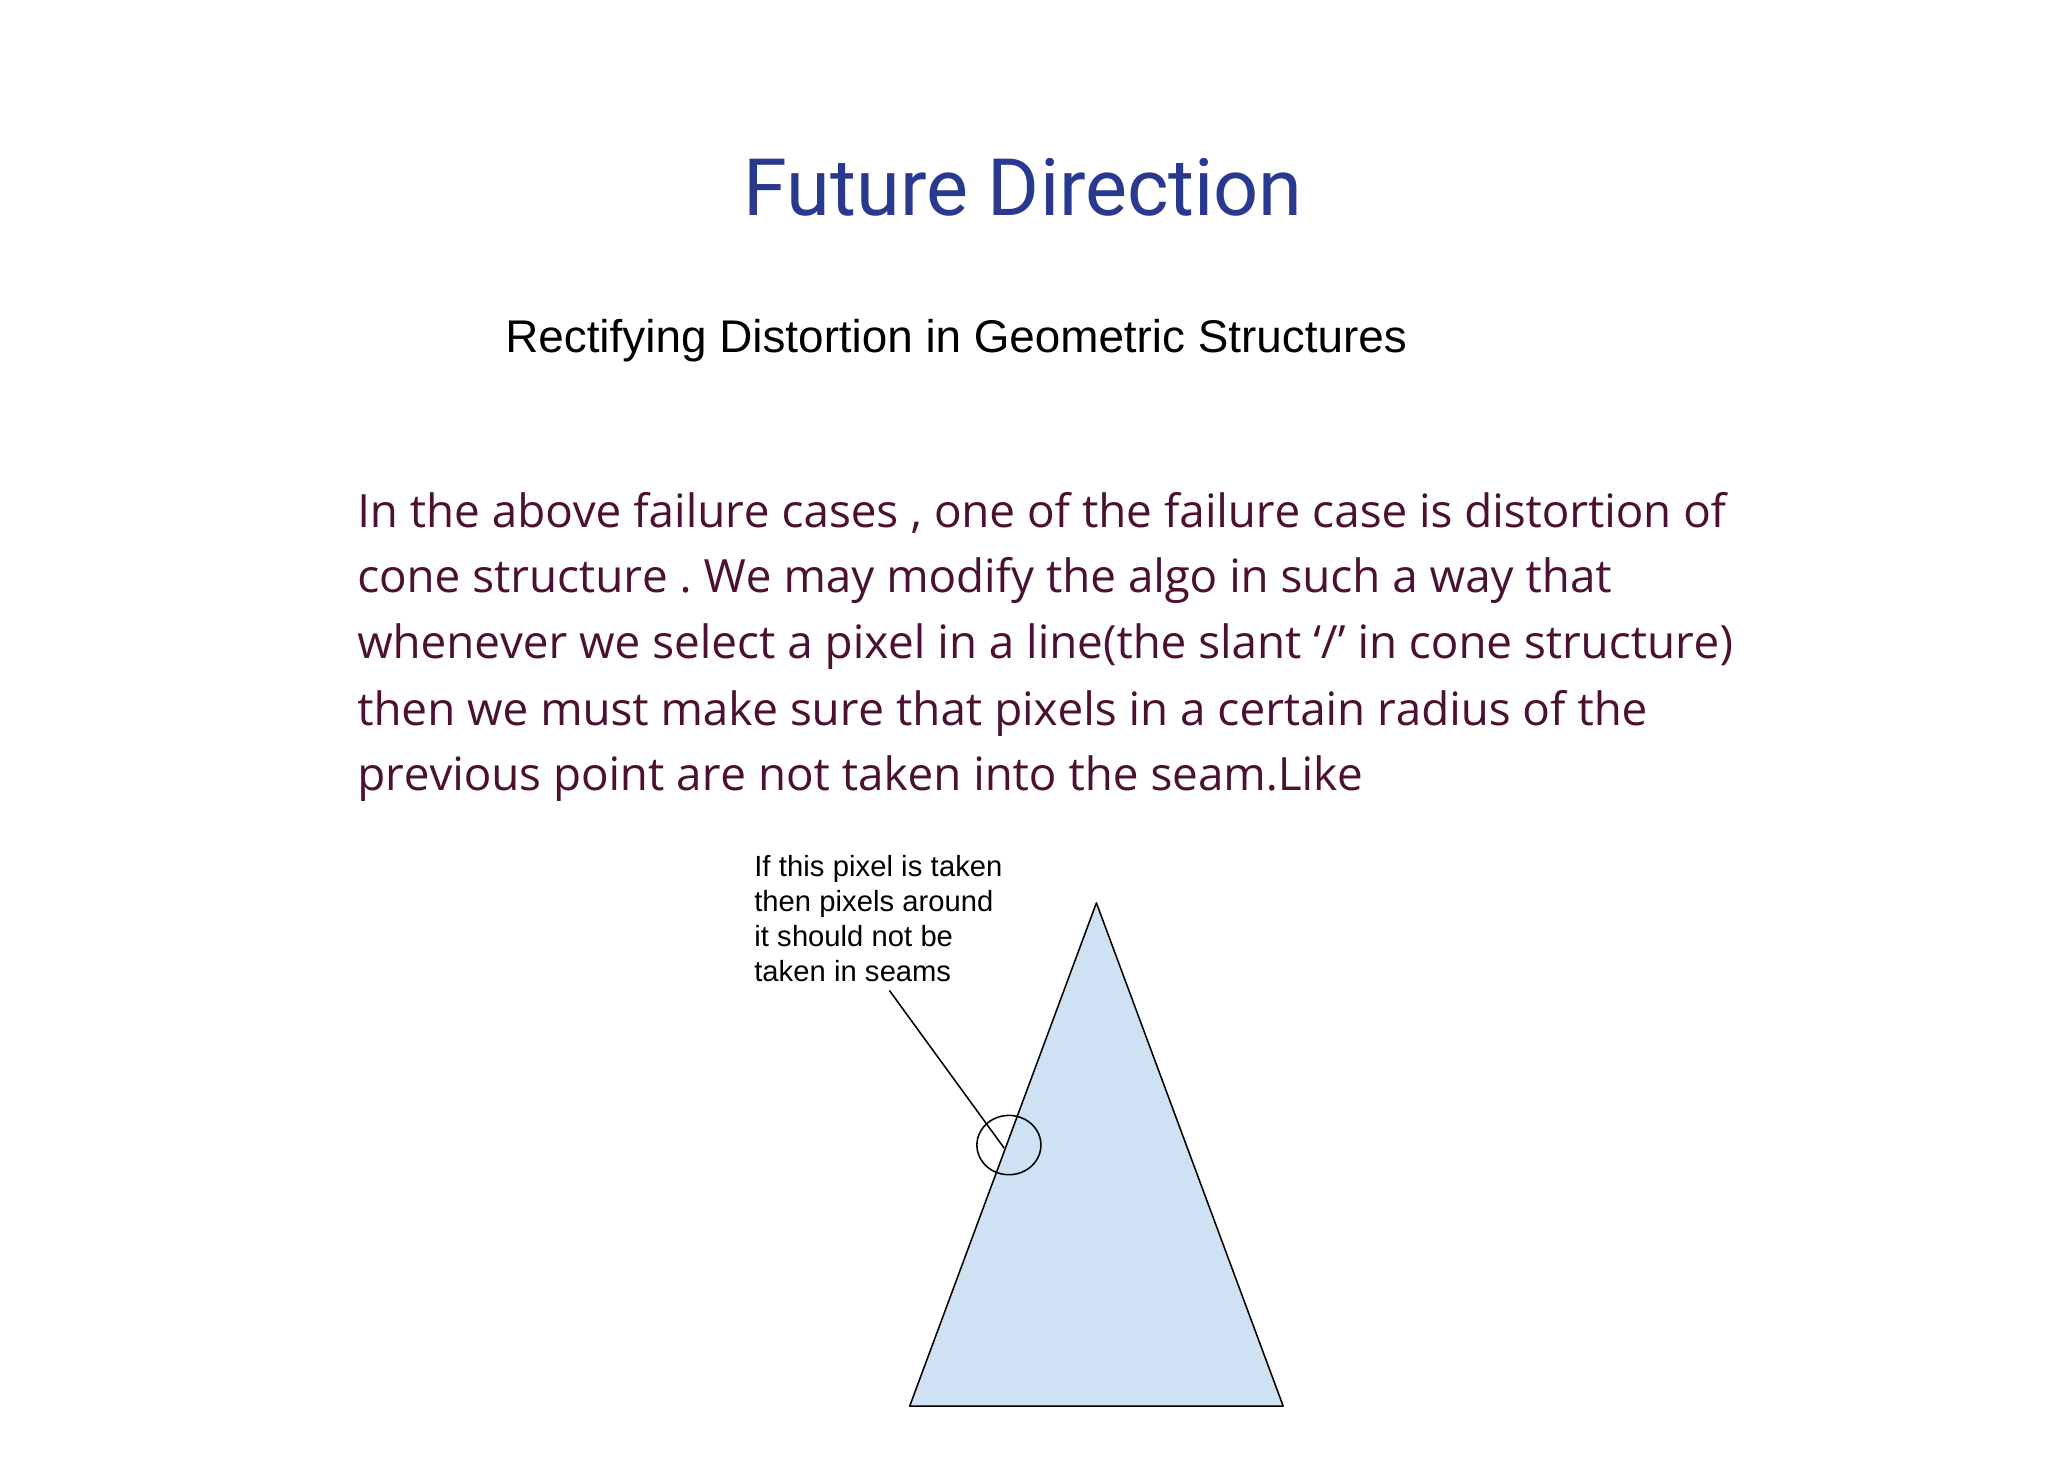

# Future Direction
Rectifying Distortion in Geometric Structures
In the above failure cases , one of the failure case is distortion of cone structure . We may modify the algo in such a way that whenever we select a pixel in a line(the slant ‘/’ in cone structure) then we must make sure that pixels in a certain radius of the previous point are not taken into the seam.Like
If this pixel is taken then pixels around it should not be taken in seams